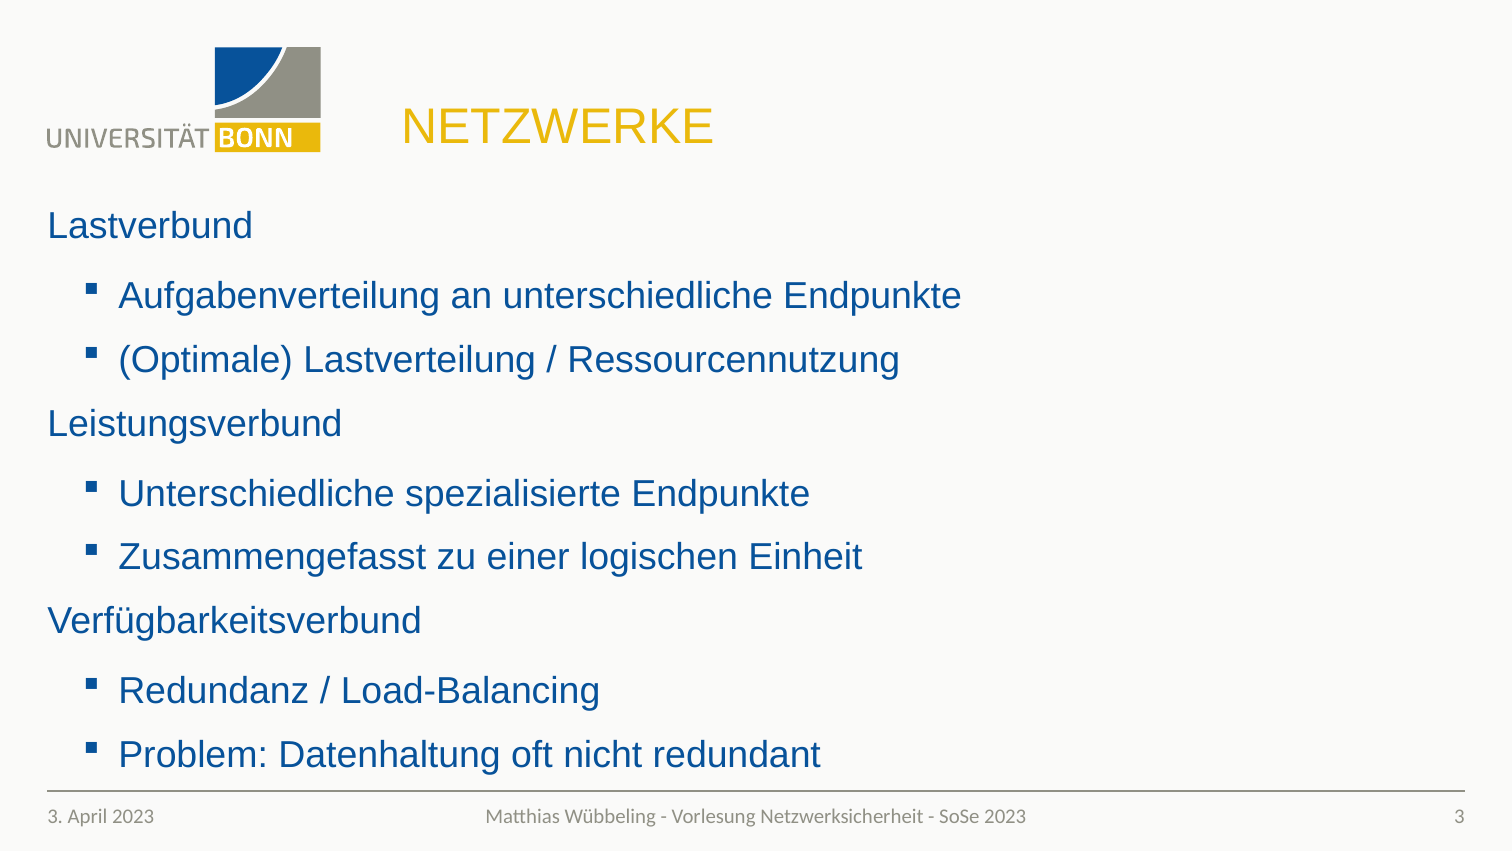

# Netzwerke
Lastverbund
Aufgabenverteilung an unterschiedliche Endpunkte
(Optimale) Lastverteilung / Ressourcennutzung
Leistungsverbund
Unterschiedliche spezialisierte Endpunkte
Zusammengefasst zu einer logischen Einheit
Verfügbarkeitsverbund
Redundanz / Load-Balancing
Problem: Datenhaltung oft nicht redundant
3. April 2023
3
Matthias Wübbeling - Vorlesung Netzwerksicherheit - SoSe 2023